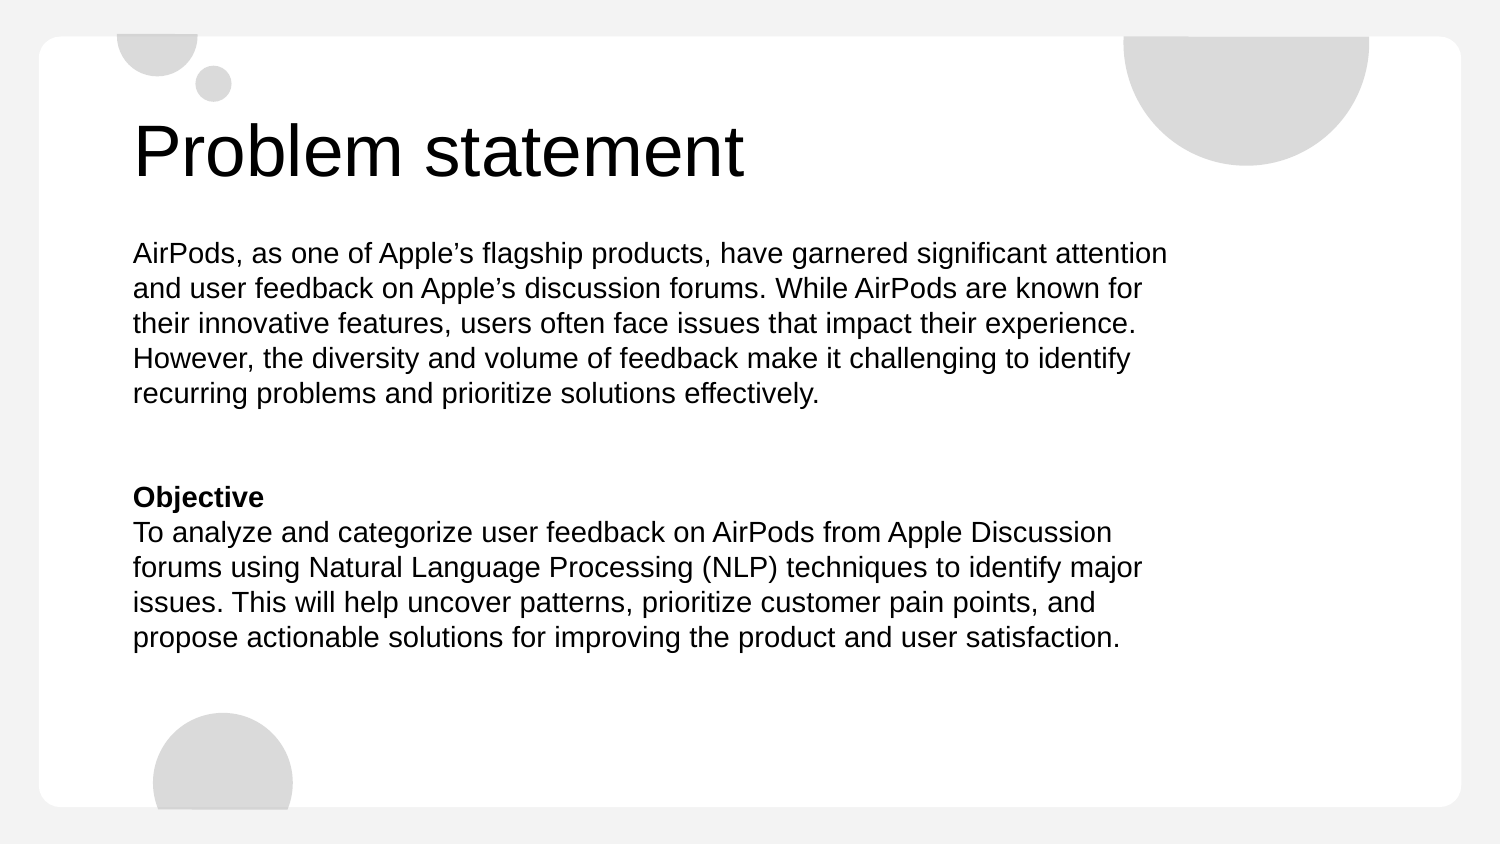

# Problem statement

AirPods, as one of Apple’s flagship products, have garnered significant attention and user feedback on Apple’s discussion forums. While AirPods are known for their innovative features, users often face issues that impact their experience. However, the diversity and volume of feedback make it challenging to identify recurring problems and prioritize solutions effectively.

Objective
To analyze and categorize user feedback on AirPods from Apple Discussion forums using Natural Language Processing (NLP) techniques to identify major issues. This will help uncover patterns, prioritize customer pain points, and propose actionable solutions for improving the product and user satisfaction.